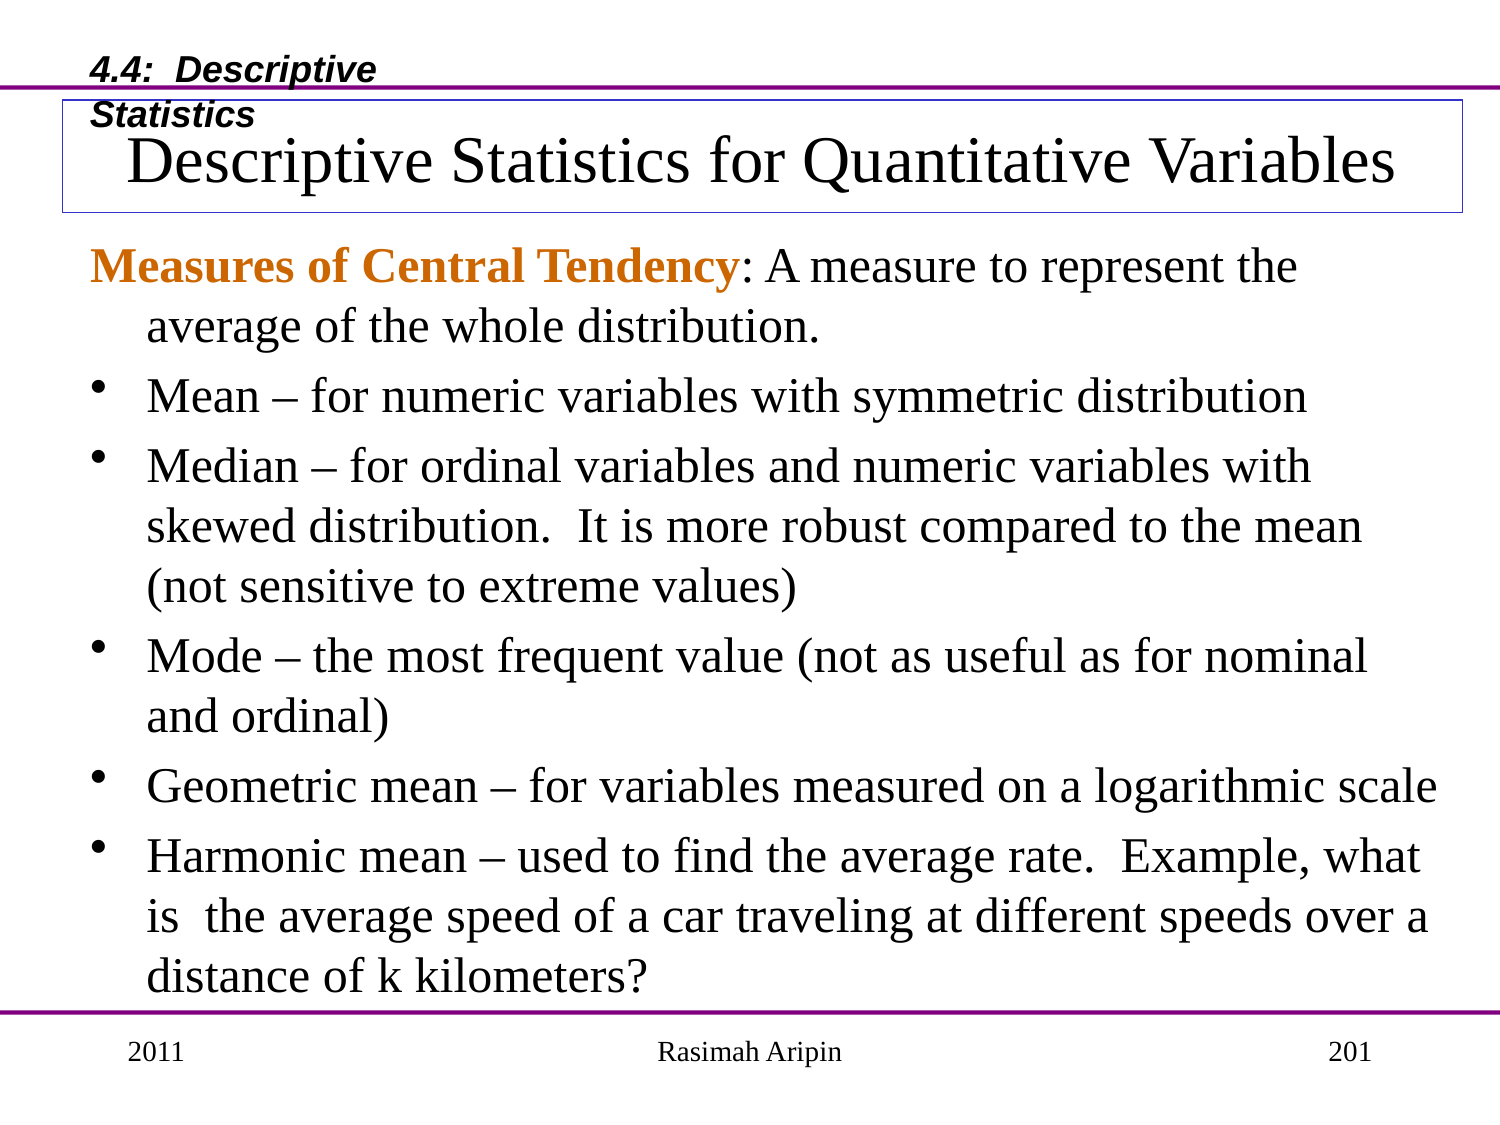

4.4:  Descriptive Statistics
# Descriptive Statistics for Quantitative Variables
Measures of Central Tendency: A measure to represent the average of the whole distribution.
Mean – for numeric variables with symmetric distribution
Median – for ordinal variables and numeric variables with skewed distribution.  It is more robust compared to the mean (not sensitive to extreme values)
Mode – the most frequent value (not as useful as for nominal and ordinal)
Geometric mean – for variables measured on a logarithmic scale
Harmonic mean – used to find the average rate.  Example, what is  the average speed of a car traveling at different speeds over a distance of k kilometers?
2011
Rasimah Aripin
201